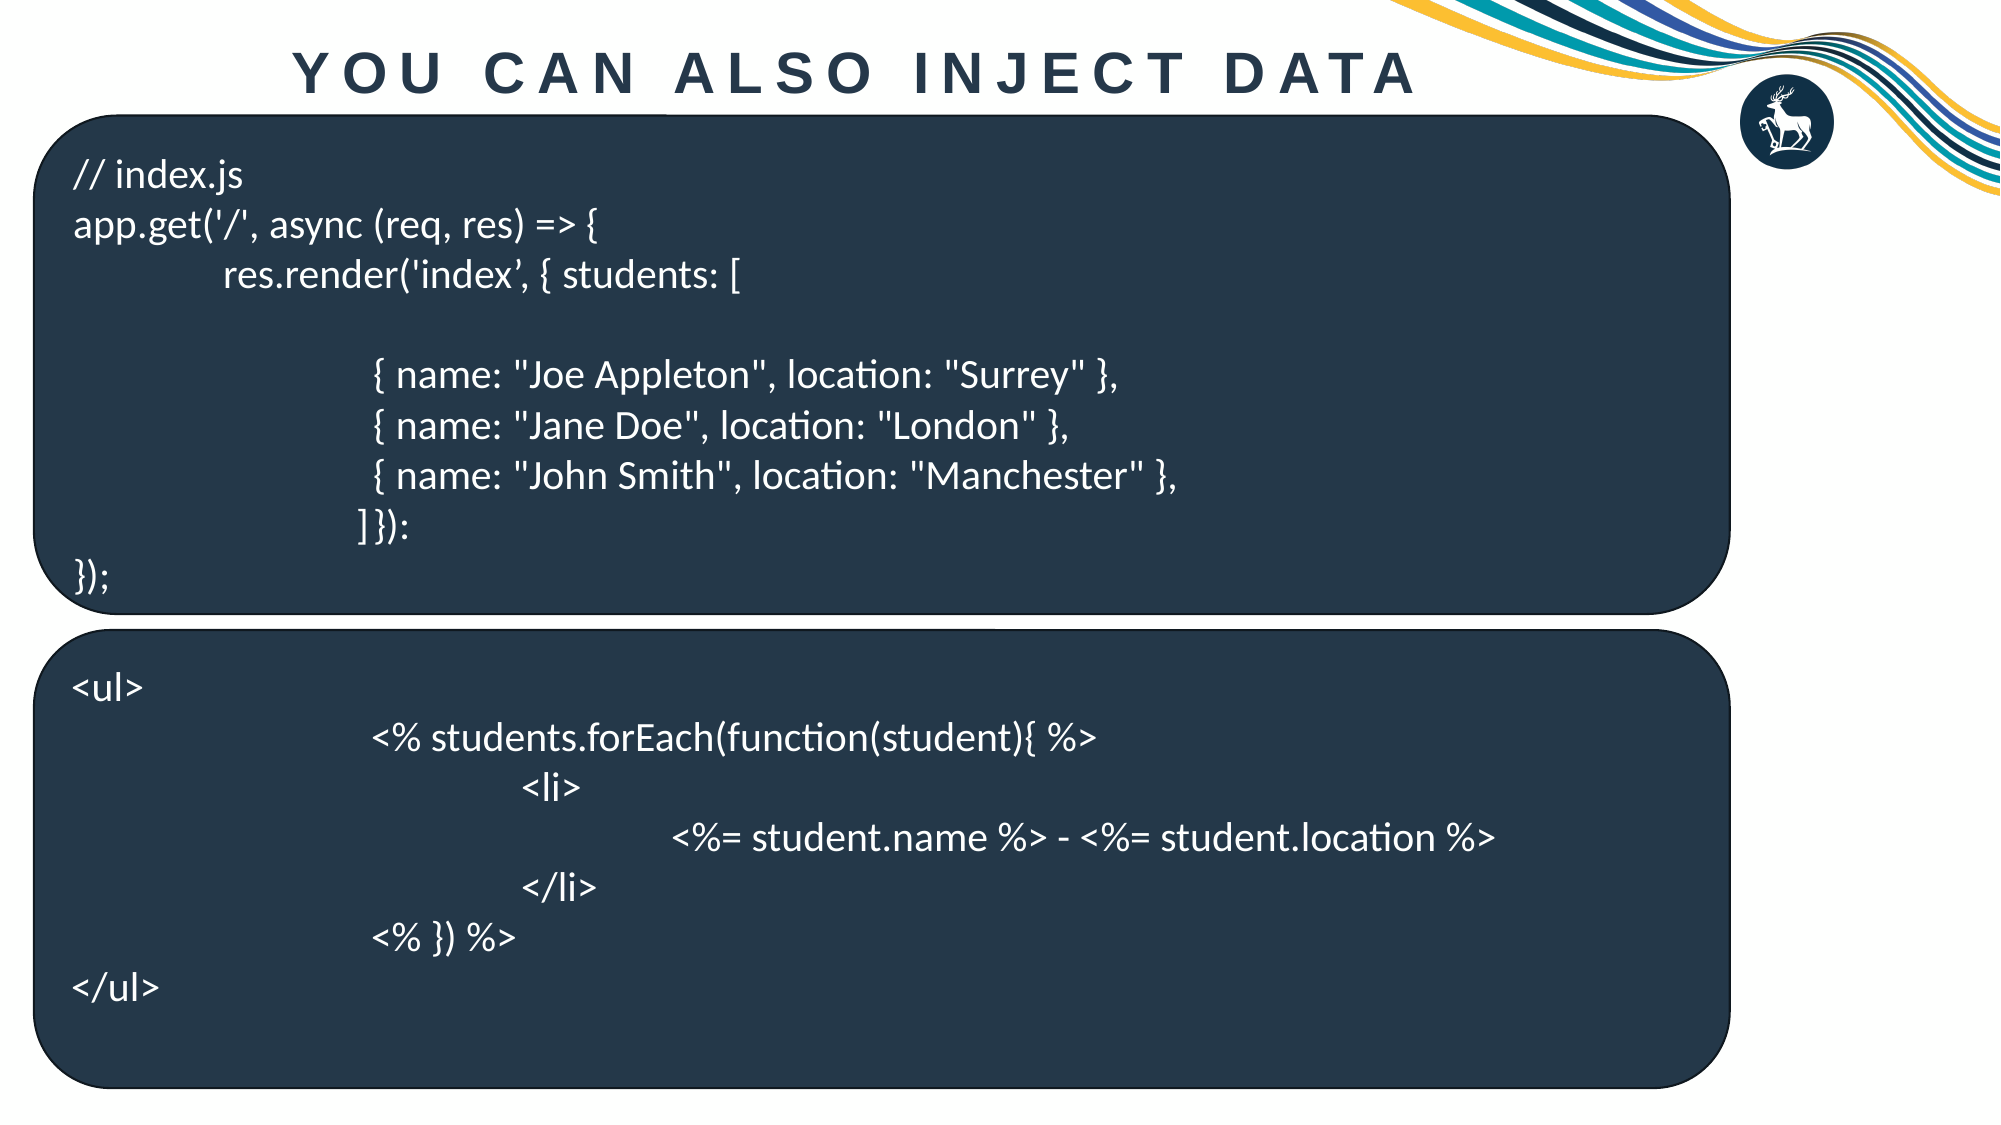

# You can also Inject Data
// index.js
app.get('/', async (req, res) => {
	res.render('index’, { students: [

		{ name: "Joe Appleton", location: "Surrey" },
		{ name: "Jane Doe", location: "London" },
		{ name: "John Smith", location: "Manchester" },
	              ]	}):
});

<ul>
		<% students.forEach(function(student){ %>
			<li>
				<%= student.name %> - <%= student.location %>
			</li>
		<% }) %>
</ul>